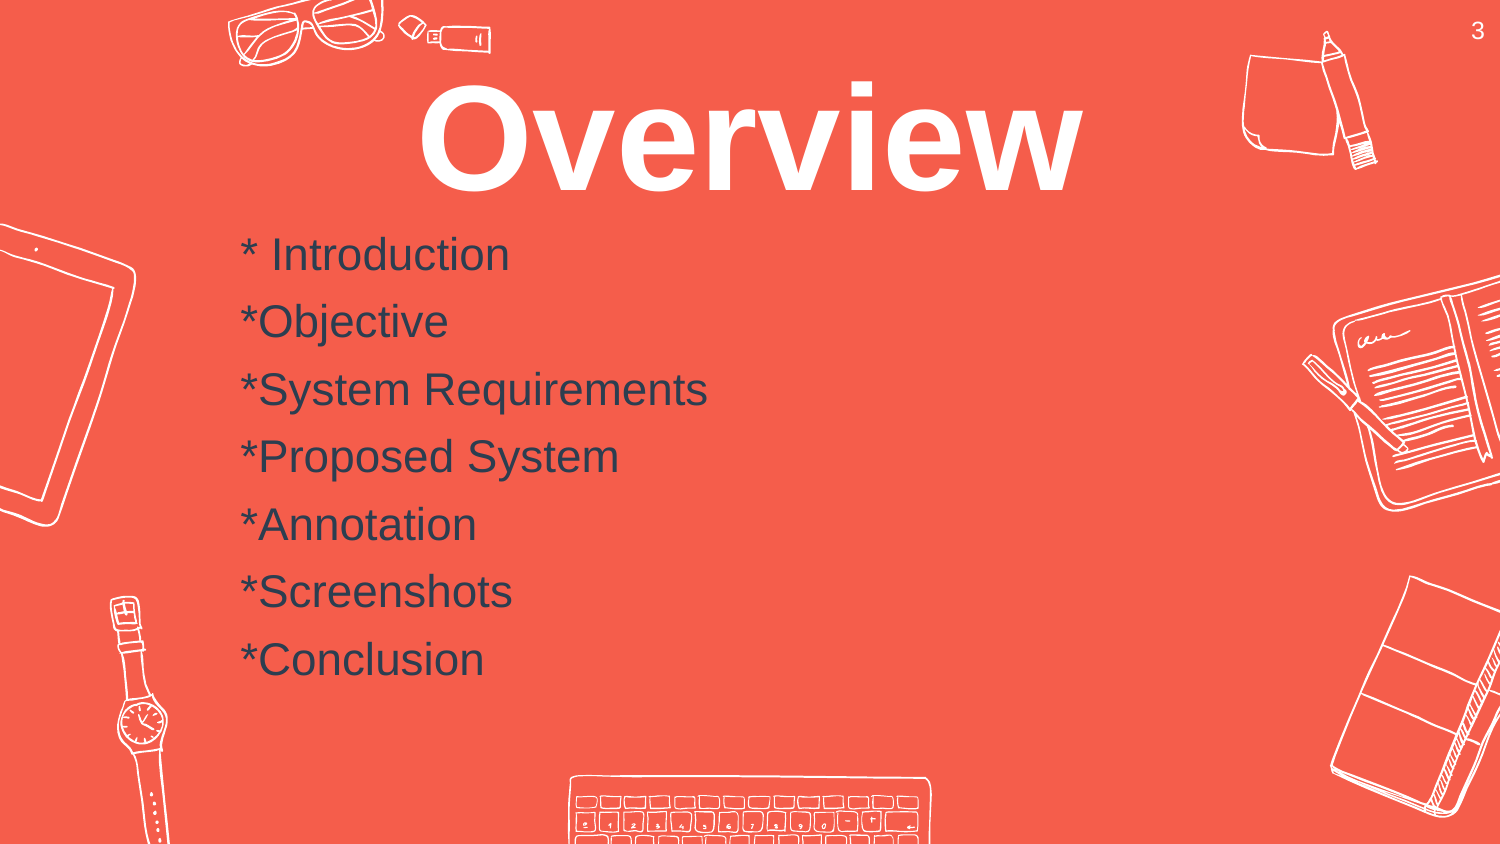

3
Overview
* Introduction
*Objective
*System Requirements
*Proposed System
*Annotation
*Screenshots
*Conclusion